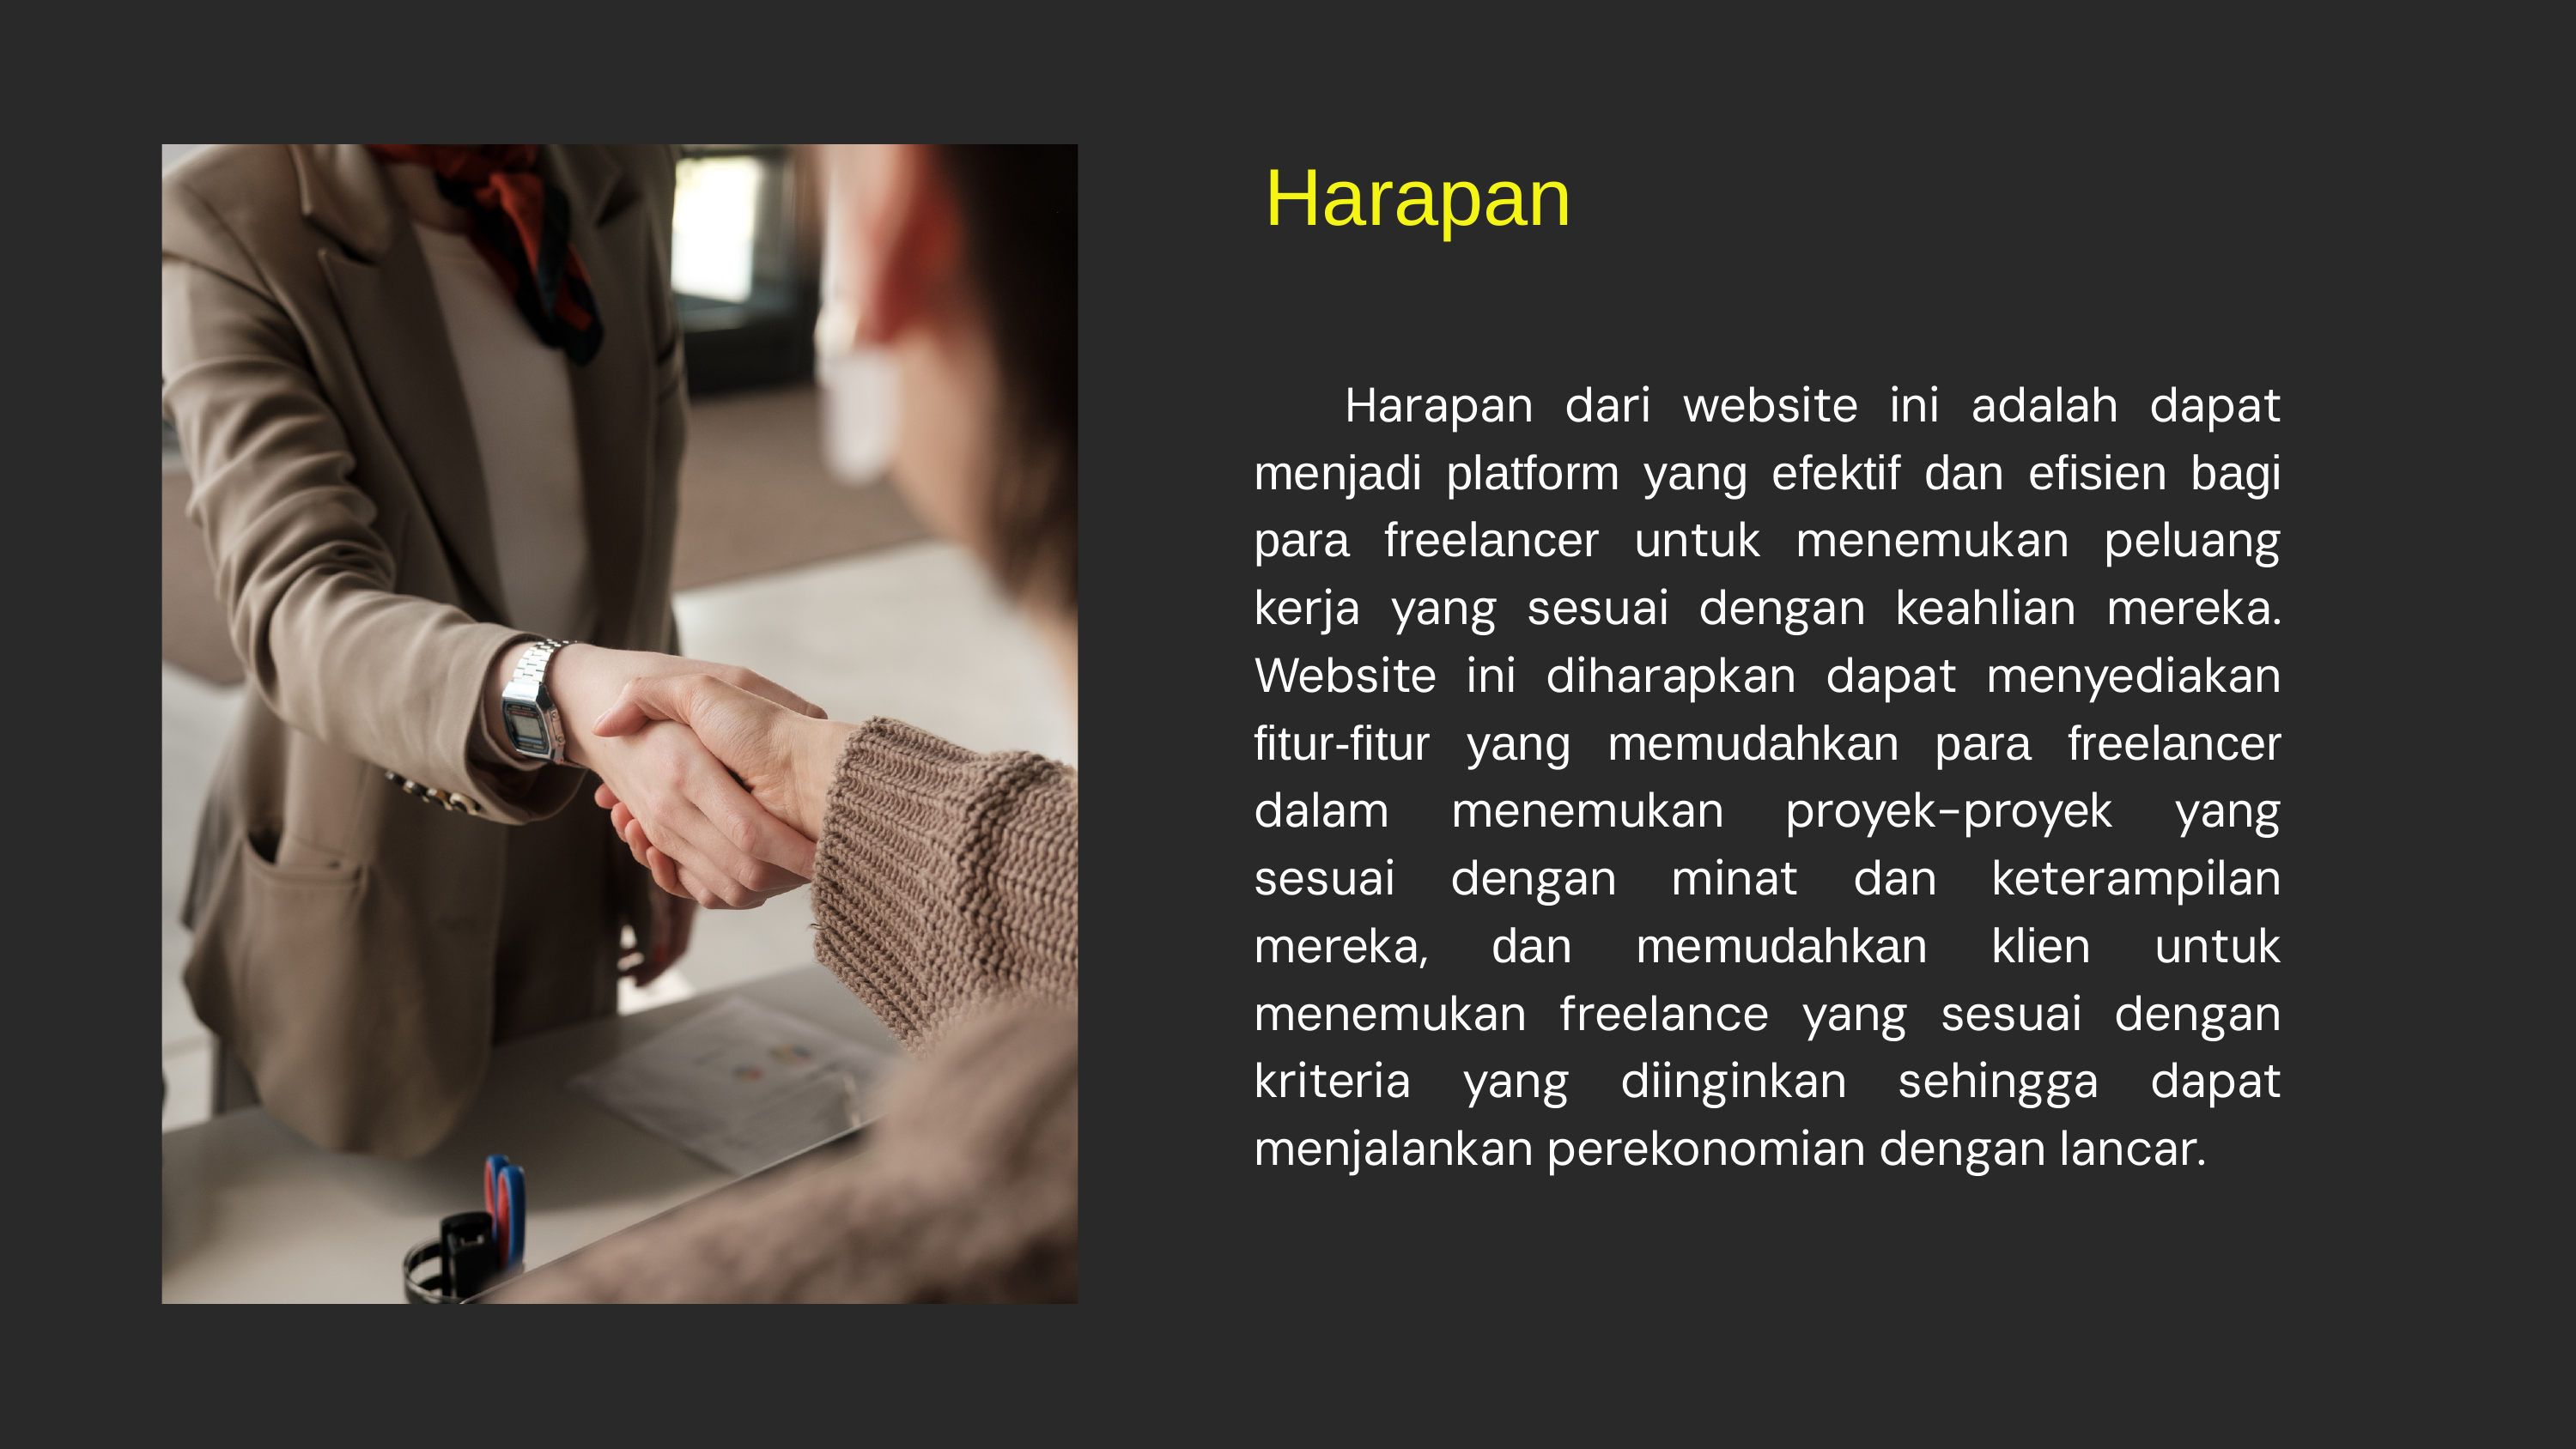

Harapan
   Harapan dari website ini adalah dapat menjadi platform yang efektif dan efisien bagi para freelancer untuk menemukan peluang kerja yang sesuai dengan keahlian mereka. Website ini diharapkan dapat menyediakan fitur-fitur yang memudahkan para freelancer dalam menemukan proyek-proyek yang sesuai dengan minat dan keterampilan mereka, dan memudahkan klien untuk menemukan freelance yang sesuai dengan kriteria yang diinginkan sehingga dapat menjalankan perekonomian dengan lancar.